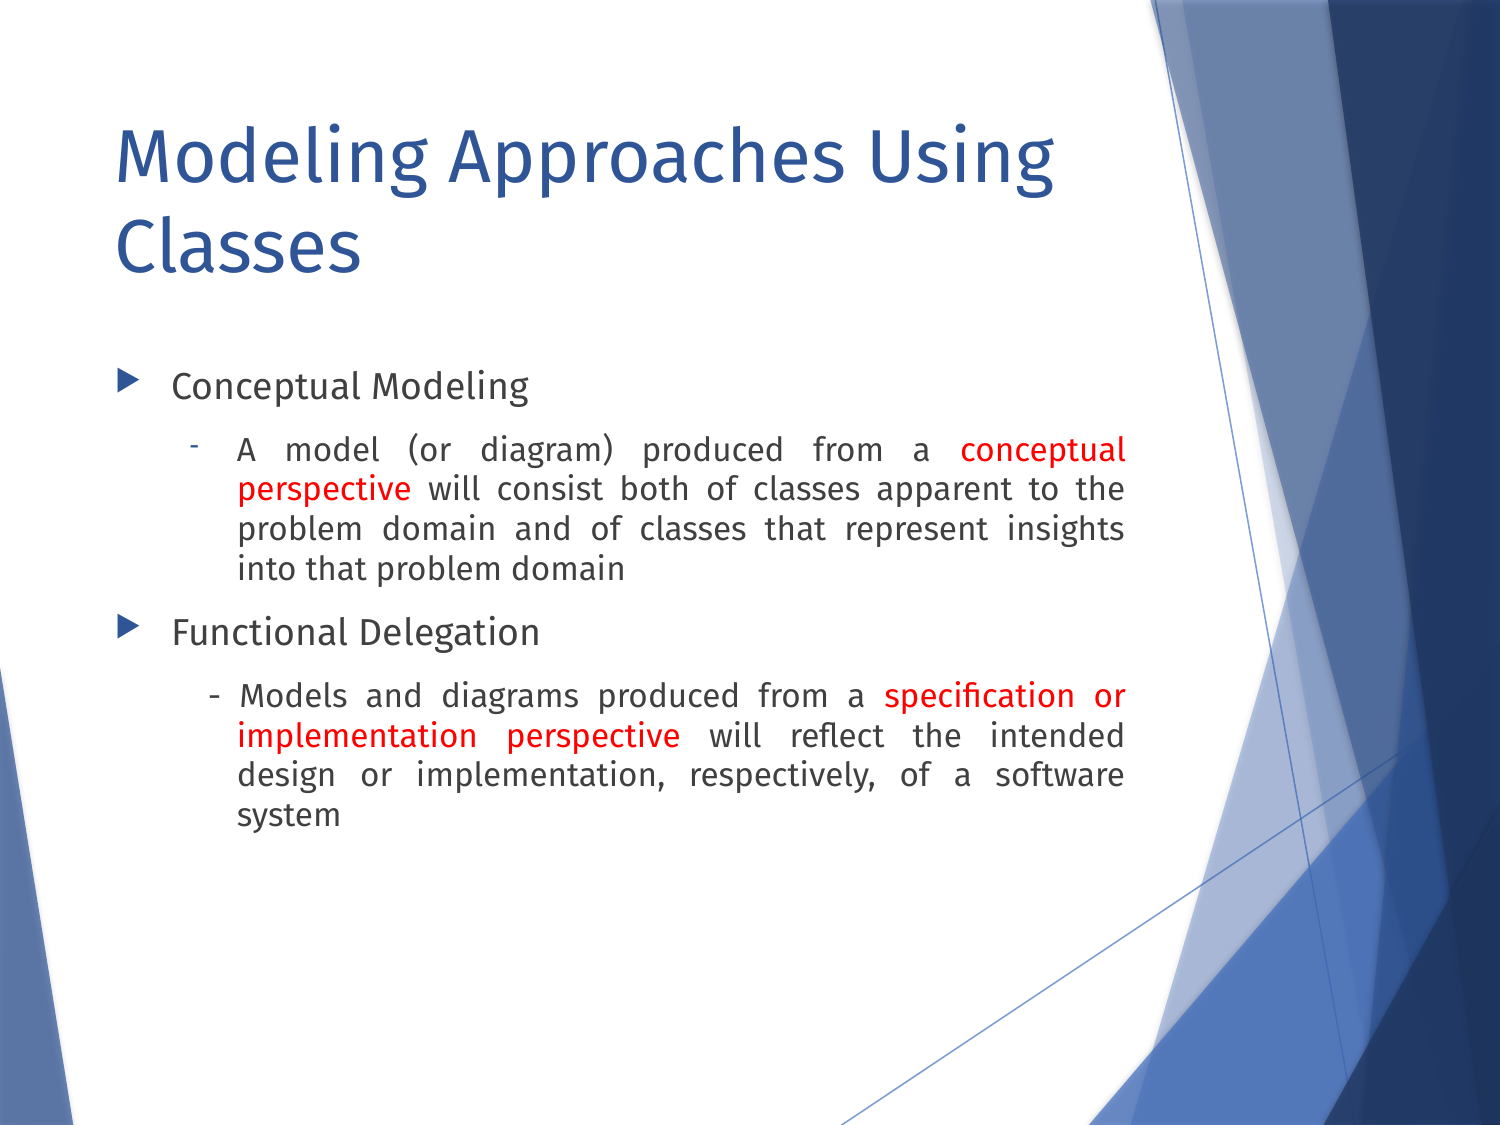

# Modeling Approaches Using Classes
Conceptual Modeling
A model (or diagram) produced from a conceptual perspective will consist both of classes apparent to the problem domain and of classes that represent insights into that problem domain
Functional Delegation
 - Models and diagrams produced from a specification or implementation perspective will reflect the intended design or implementation, respectively, of a software system